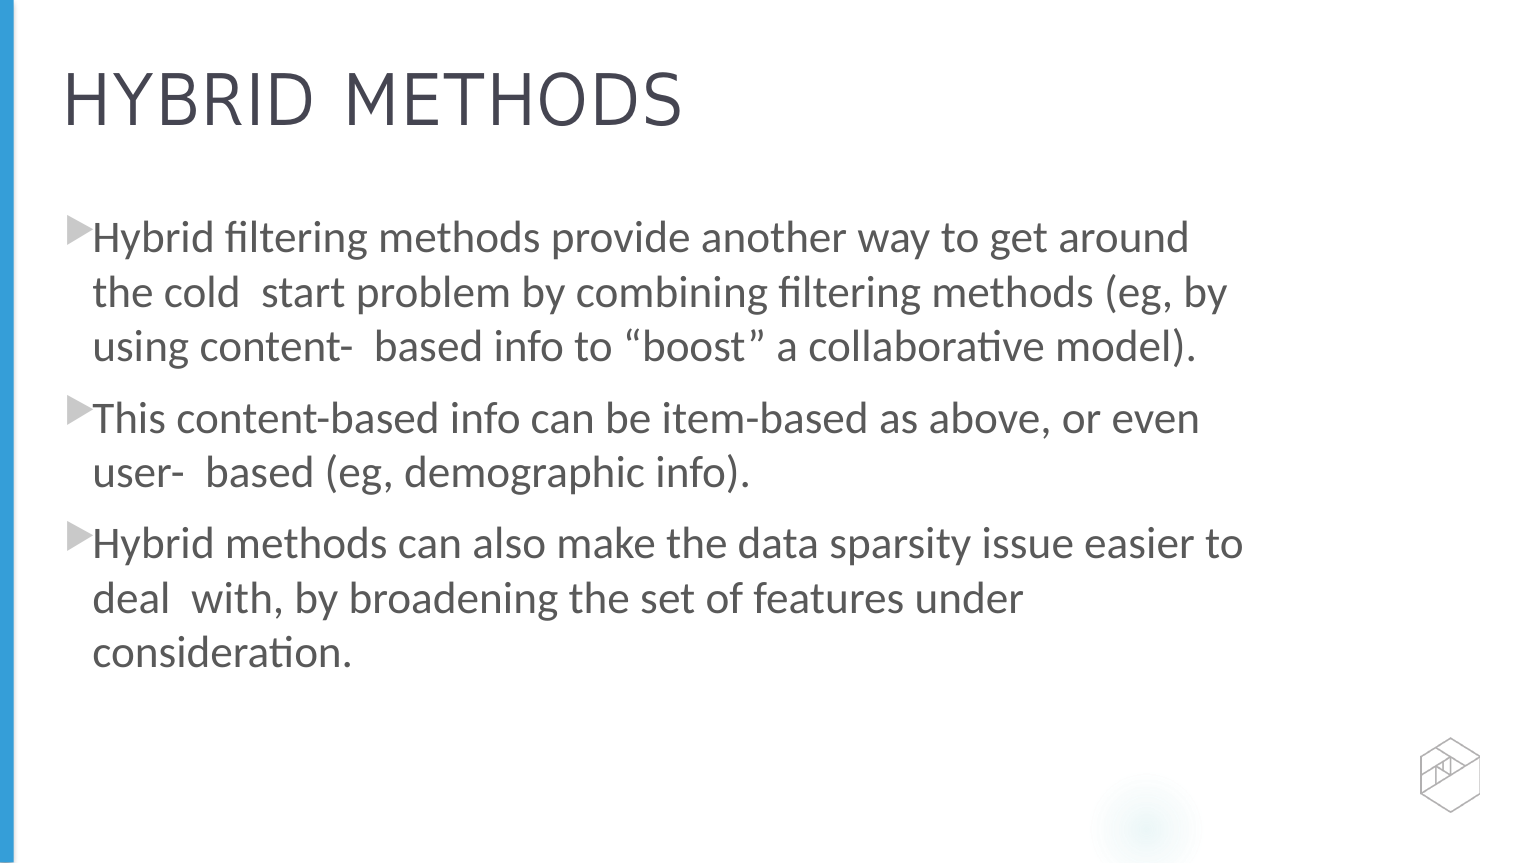

# HYBRID METHODS
Hybrid filtering methods provide another way to get around the cold  start problem by combining filtering methods (eg, by using content-  based info to “boost” a collaborative model).
This content-based info can be item-based as above, or even user-  based (eg, demographic info).
Hybrid methods can also make the data sparsity issue easier to deal  with, by broadening the set of features under consideration.